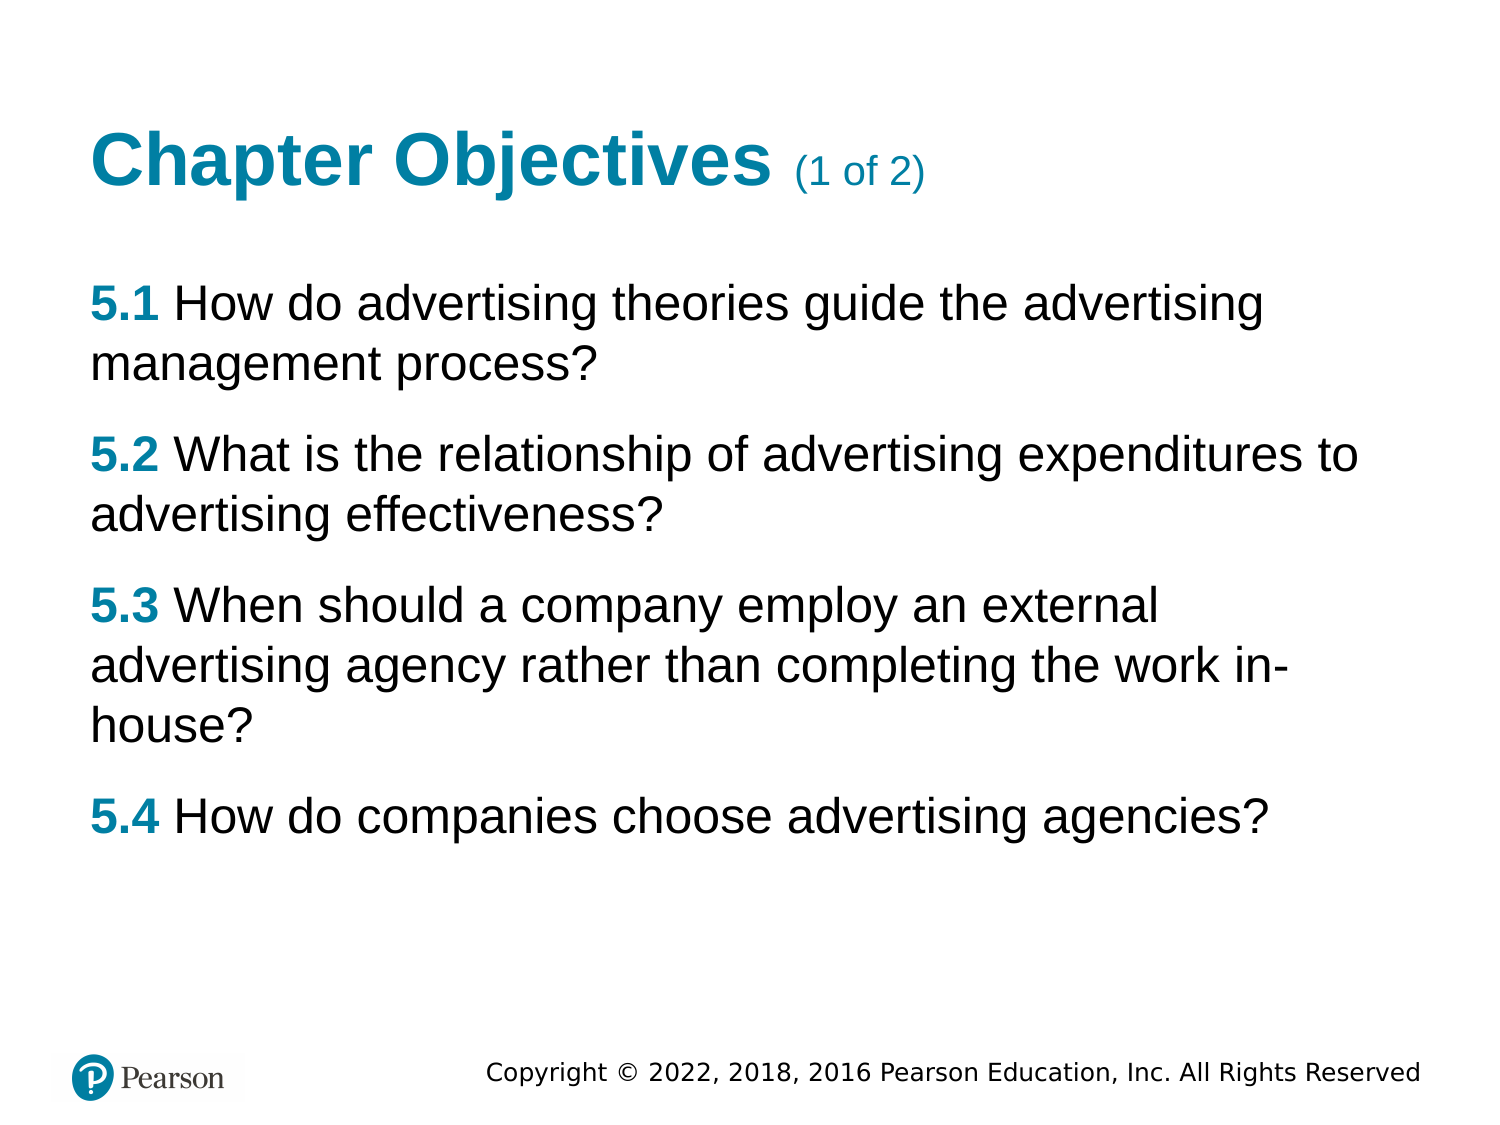

# Chapter Objectives (1 of 2)
5.1 How do advertising theories guide the advertising management process?
5.2 What is the relationship of advertising expenditures to advertising effectiveness?
5.3 When should a company employ an external advertising agency rather than completing the work in-house?
5.4 How do companies choose advertising agencies?